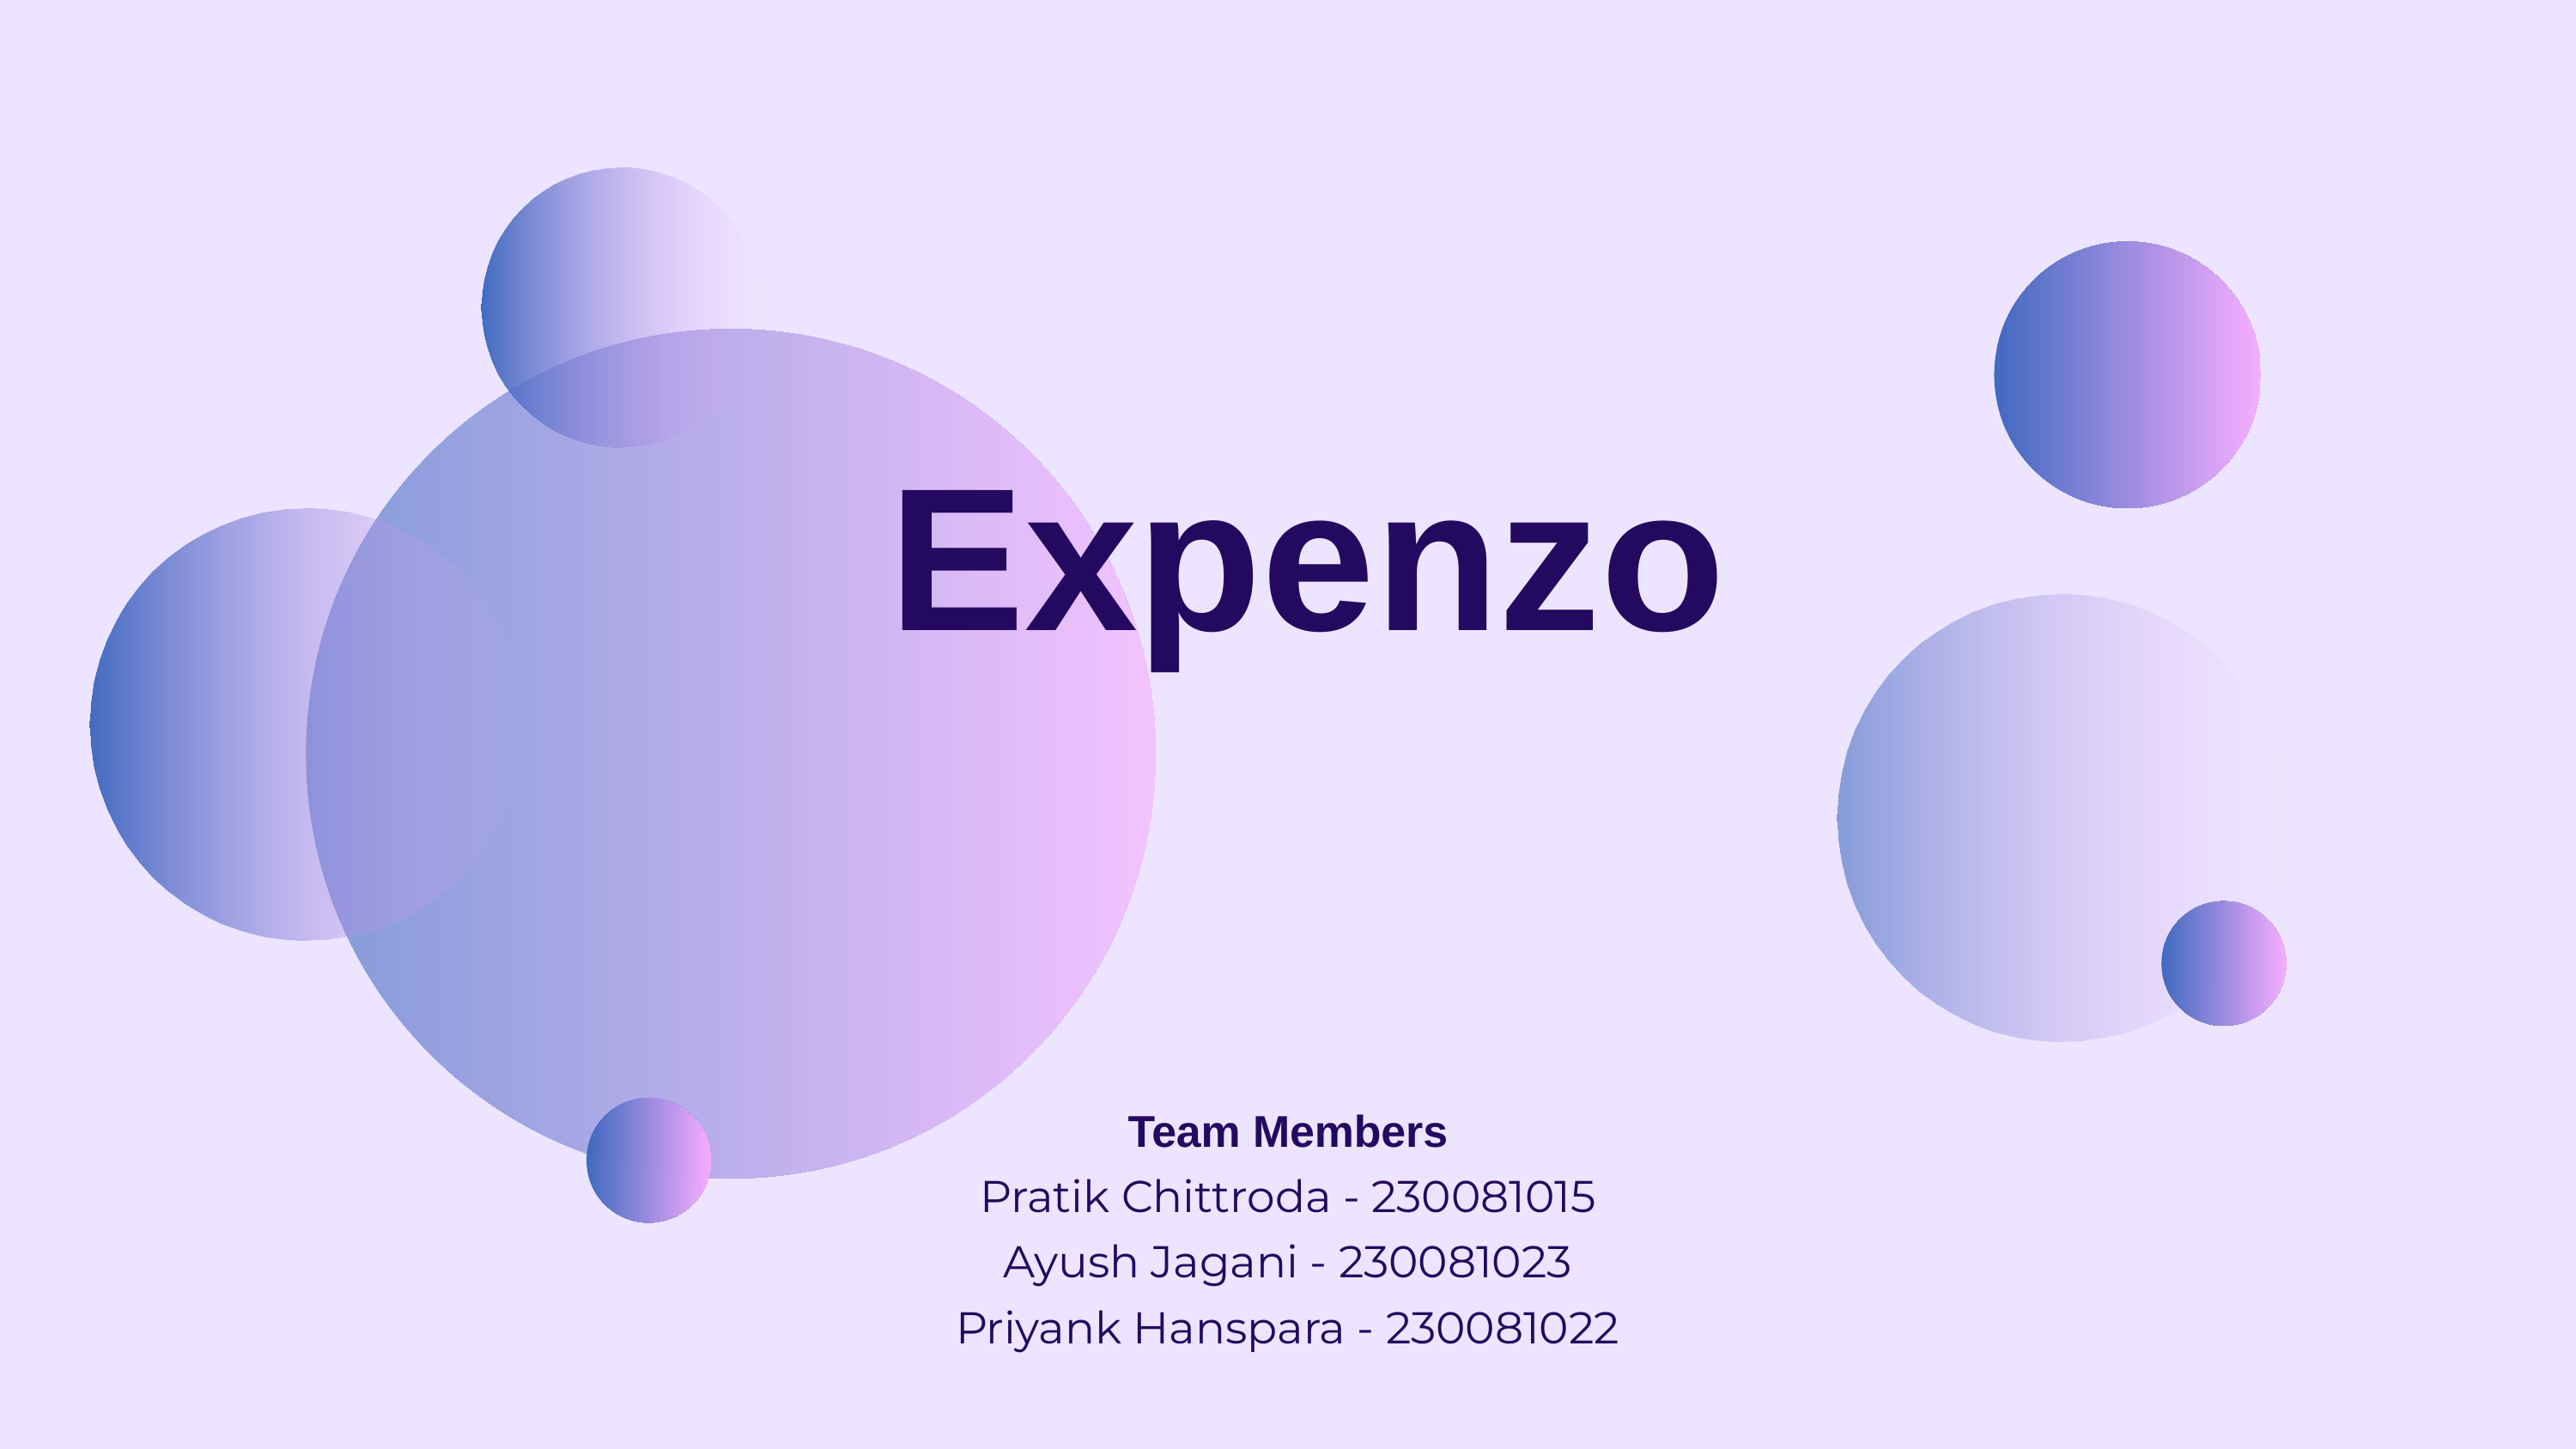

Expenzo

Team Members
Pratik Chittroda - 230081015
Ayush Jagani - 230081023
Priyank Hanspara - 230081022